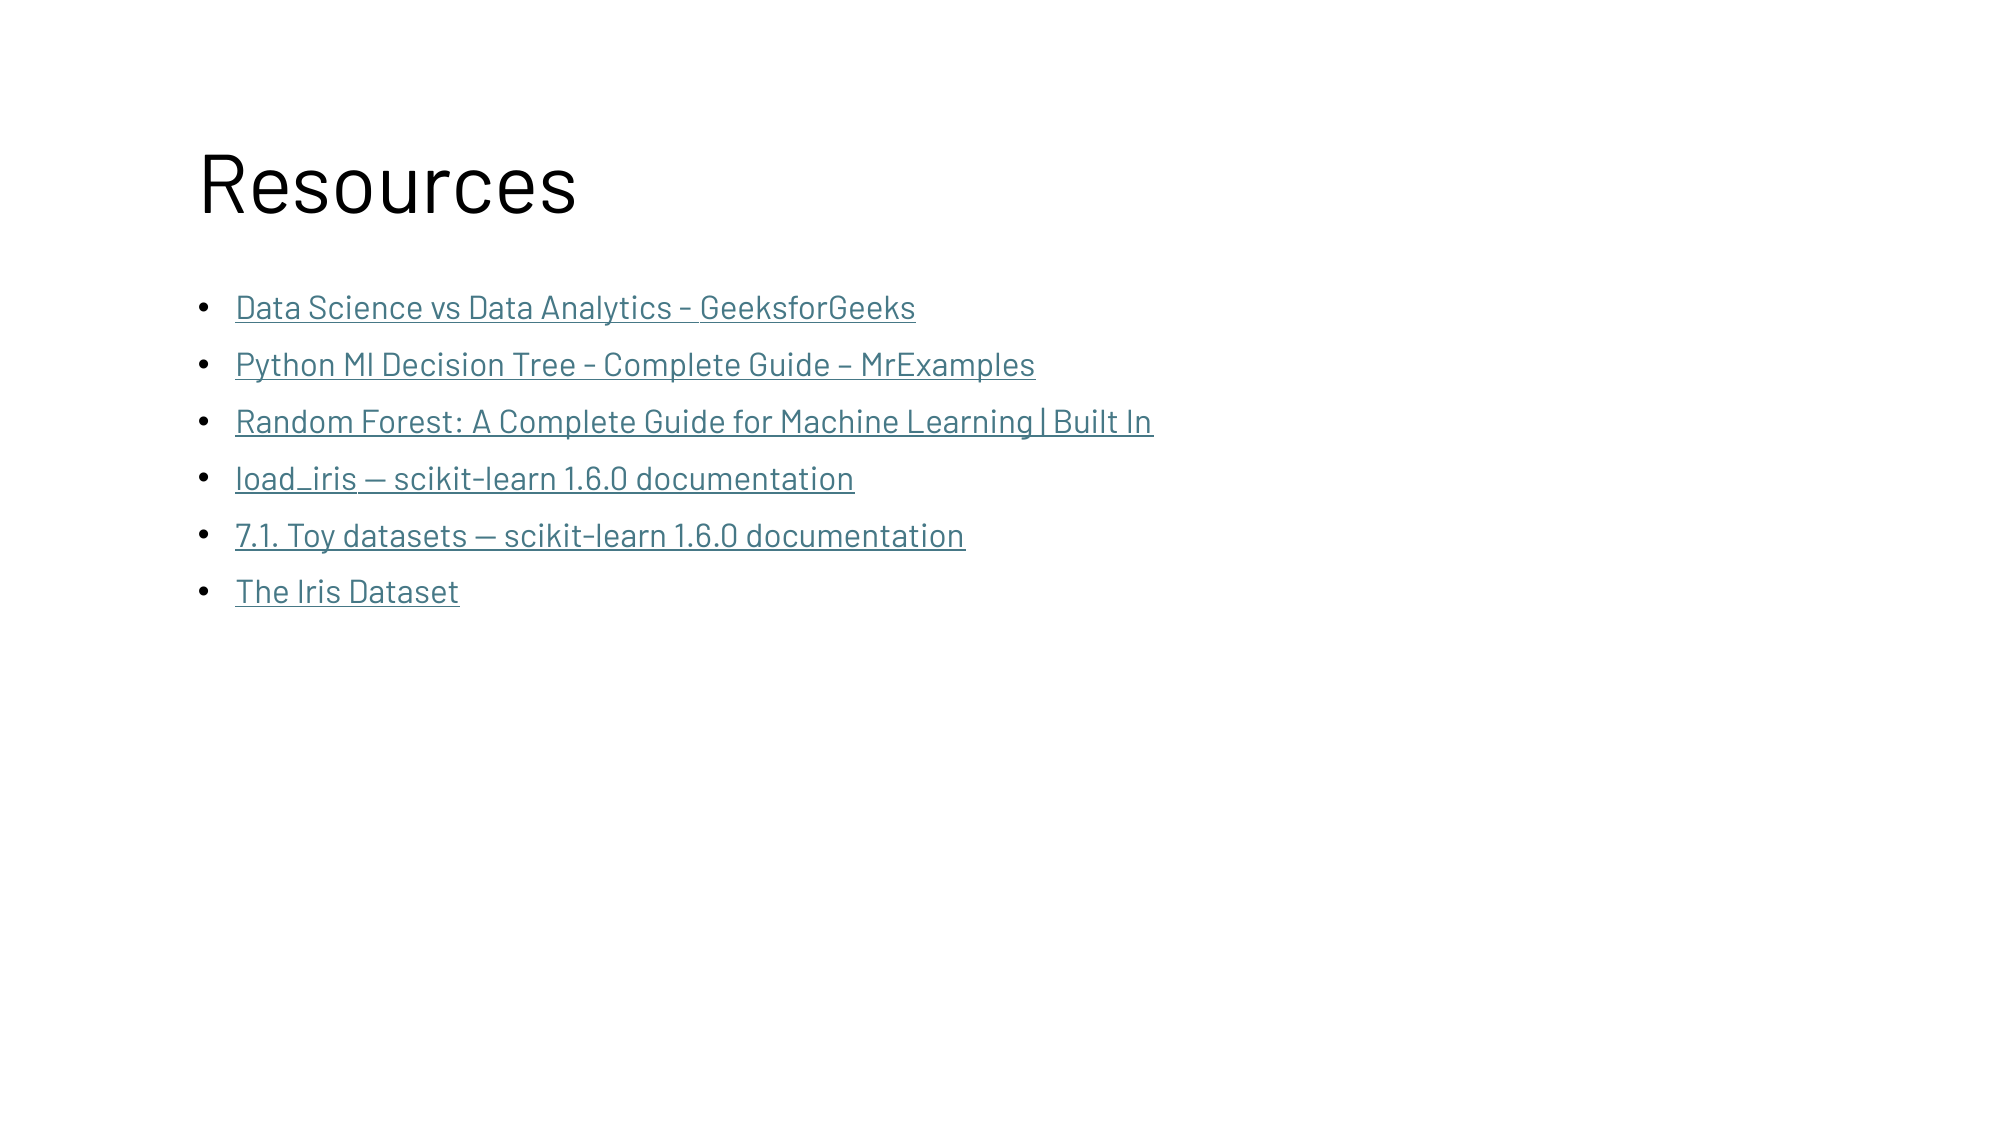

# Resources
Data Science vs Data Analytics - GeeksforGeeks
Python Ml Decision Tree - Complete Guide – MrExamples
Random Forest: A Complete Guide for Machine Learning | Built In
load_iris — scikit-learn 1.6.0 documentation
7.1. Toy datasets — scikit-learn 1.6.0 documentation
The Iris Dataset